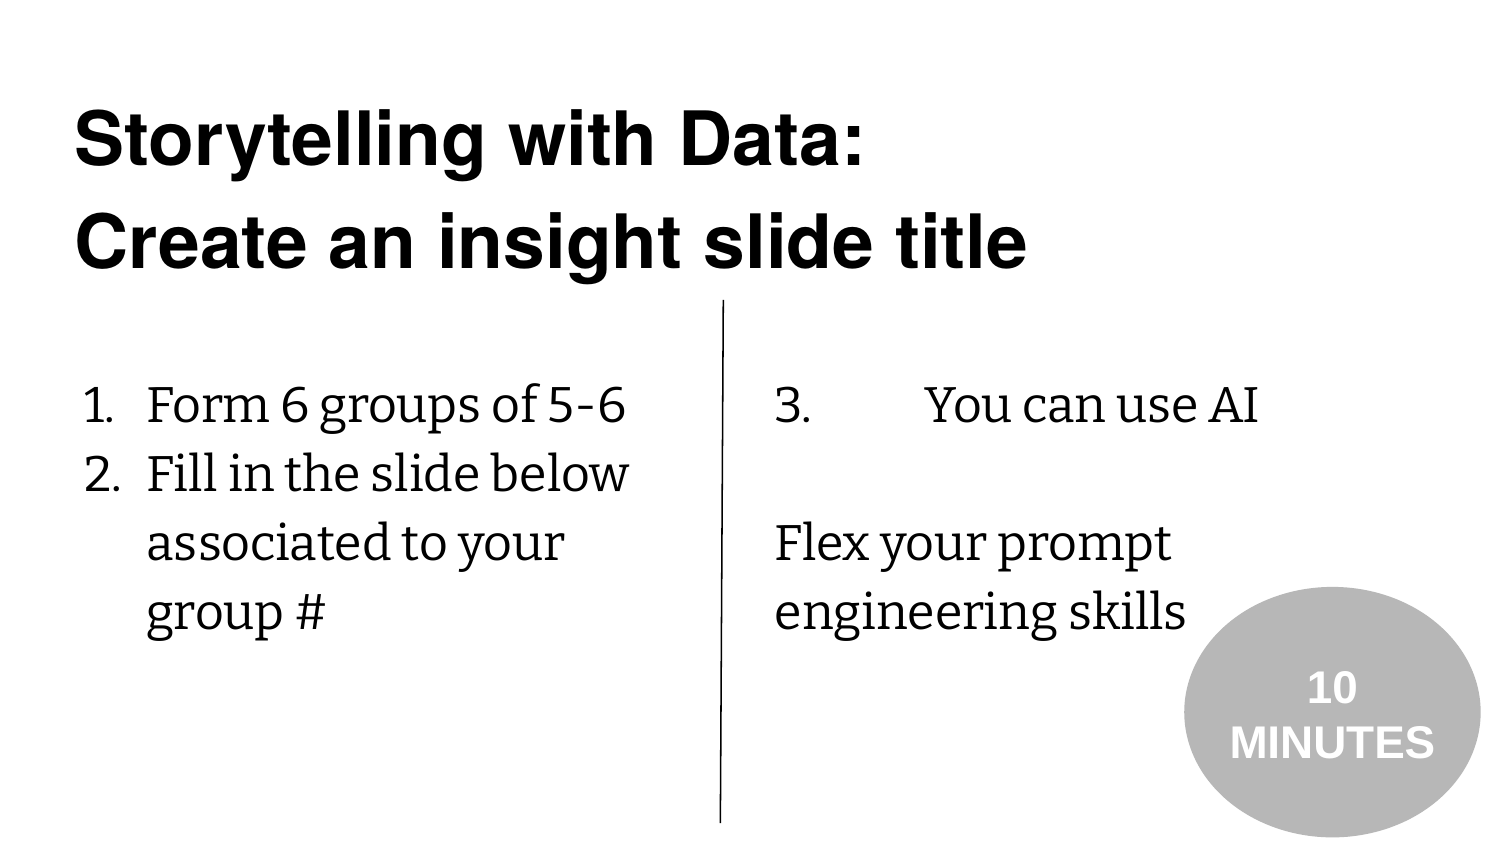

# Storytelling with Data:
Create an insight slide title

Form 6 groups of 5-6
Fill in the slide below associated to your group #

3.	You can use AI

Flex your prompt engineering skills

10 MINUTES